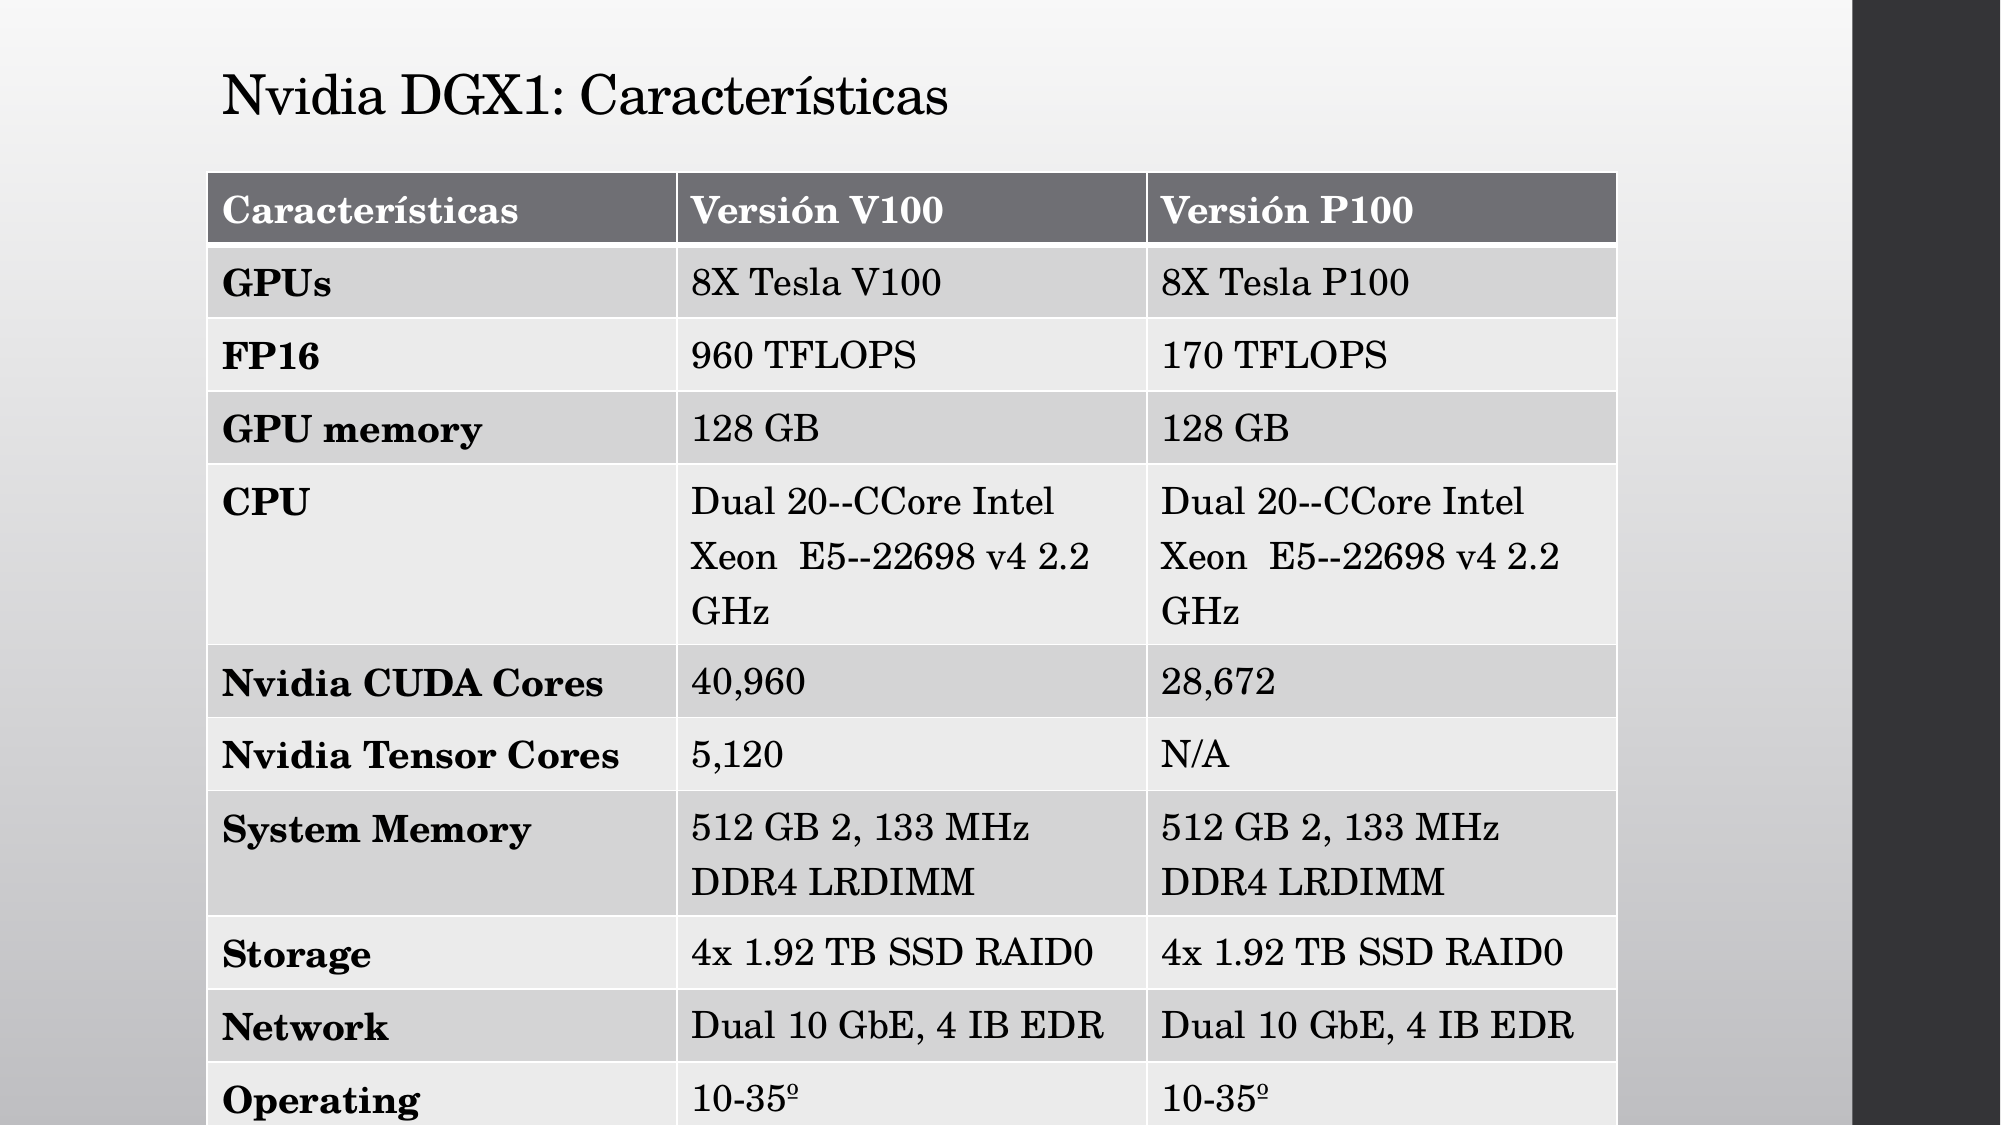

# Nvidia DGX1: Características
| Características | Versión V100 | Versión P100 |
| --- | --- | --- |
| GPUs | 8X Tesla V100 | 8X Tesla P100 |
| FP16 | 960 TFLOPS | 170 TFLOPS |
| GPU memory | 128 GB | 128 GB |
| CPU | Dual 20--CCore Intel Xeon E5--22698 v4 2.2 GHz | Dual 20--CCore Intel Xeon E5--22698 v4 2.2 GHz |
| Nvidia CUDA Cores | 40,960 | 28,672 |
| Nvidia Tensor Cores | 5,120 | N/A |
| System Memory | 512 GB 2, 133 MHz DDR4 LRDIMM | 512 GB 2, 133 MHz DDR4 LRDIMM |
| Storage | 4x 1.92 TB SSD RAID0 | 4x 1.92 TB SSD RAID0 |
| Network | Dual 10 GbE, 4 IB EDR | Dual 10 GbE, 4 IB EDR |
| Operating temperature range | 10-35º | 10-35º |
| Precio | 149,000 $ | 129,00’ $ |